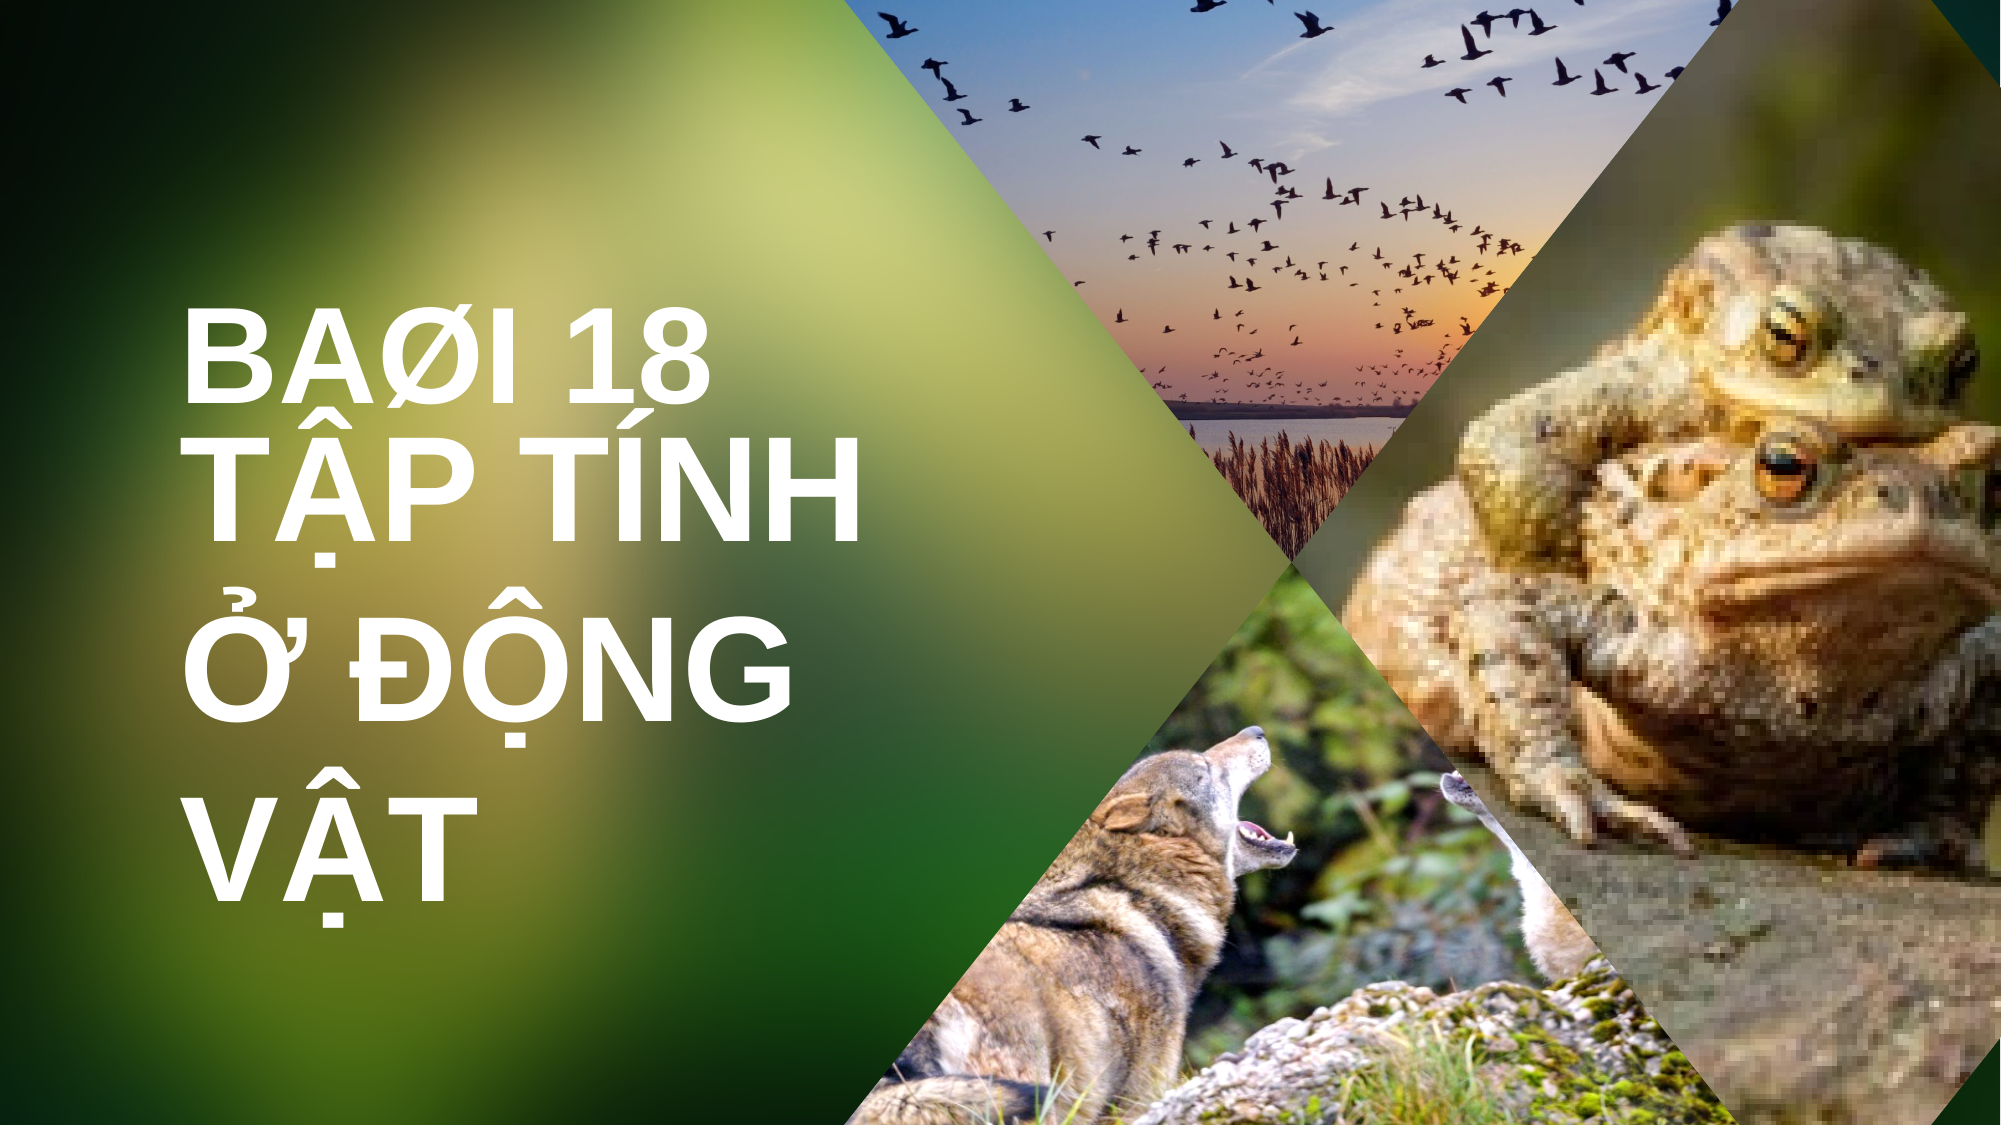

BAØI 18
TẬP TÍNH Ở ĐỘNG VẬT